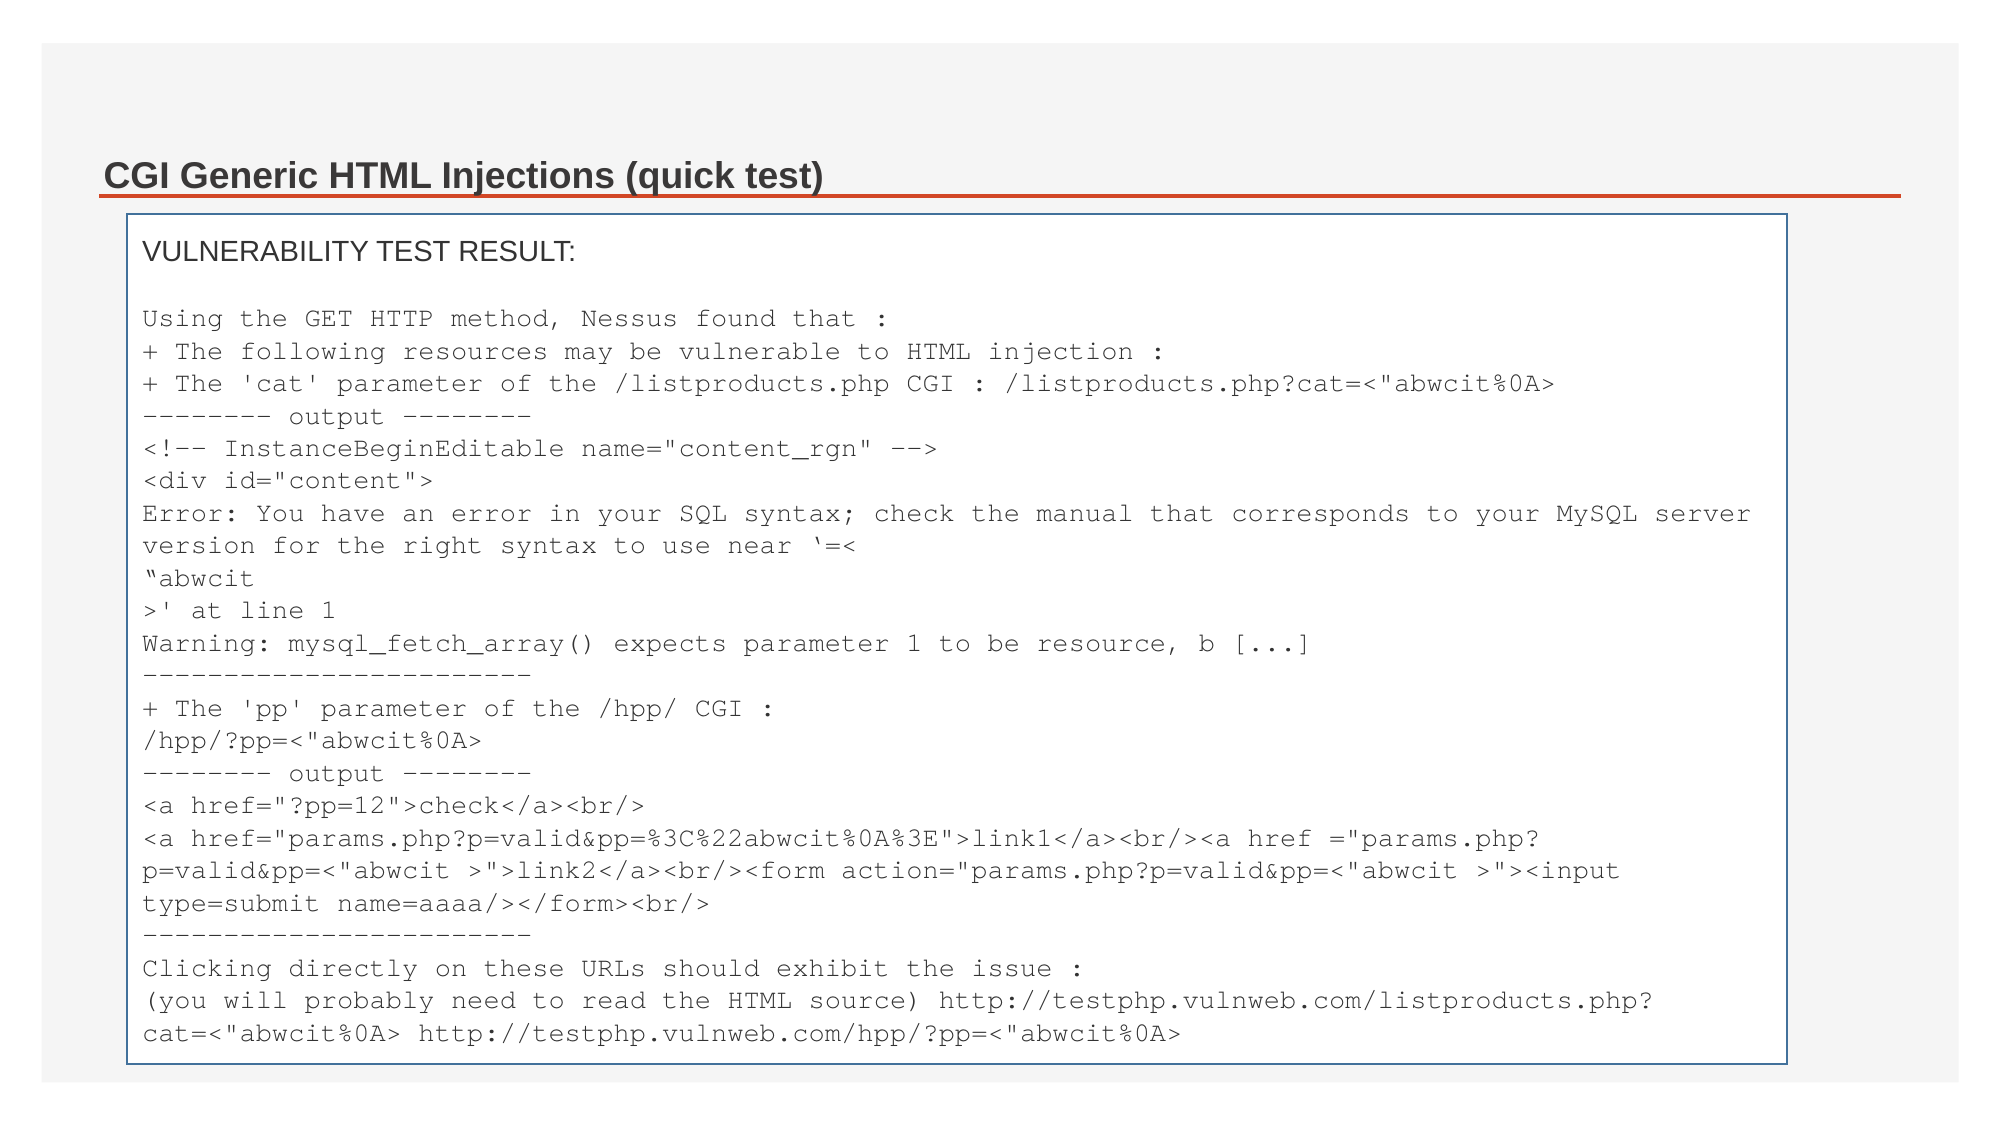

# CGI Generic HTML Injections (quick test)
VULNERABILITY TEST RESULT:

Using the GET HTTP method, Nessus found that :
+ The following resources may be vulnerable to HTML injection :
+ The 'cat' parameter of the /listproducts.php CGI : /listproducts.php?cat=<"abwcit%0A>
-------- output --------
<!-- InstanceBeginEditable name="content_rgn" -->
<div id="content">
Error: You have an error in your SQL syntax; check the manual that corresponds to your MySQL server version for the right syntax to use near ‘=<
“abwcit
>' at line 1
Warning: mysql_fetch_array() expects parameter 1 to be resource, b [...]
------------------------
+ The 'pp' parameter of the /hpp/ CGI :
/hpp/?pp=<"abwcit%0A>
-------- output --------
<a href="?pp=12">check</a><br/>
<a href="params.php?p=valid&pp=%3C%22abwcit%0A%3E">link1</a><br/><a href ="params.php?p=valid&pp=<"abwcit >">link2</a><br/><form action="params.php?p=valid&pp=<"abwcit >"><input type=submit name=aaaa/></form><br/>
------------------------
Clicking directly on these URLs should exhibit the issue :
(you will probably need to read the HTML source) http://testphp.vulnweb.com/listproducts.php?cat=<"abwcit%0A> http://testphp.vulnweb.com/hpp/?pp=<"abwcit%0A>